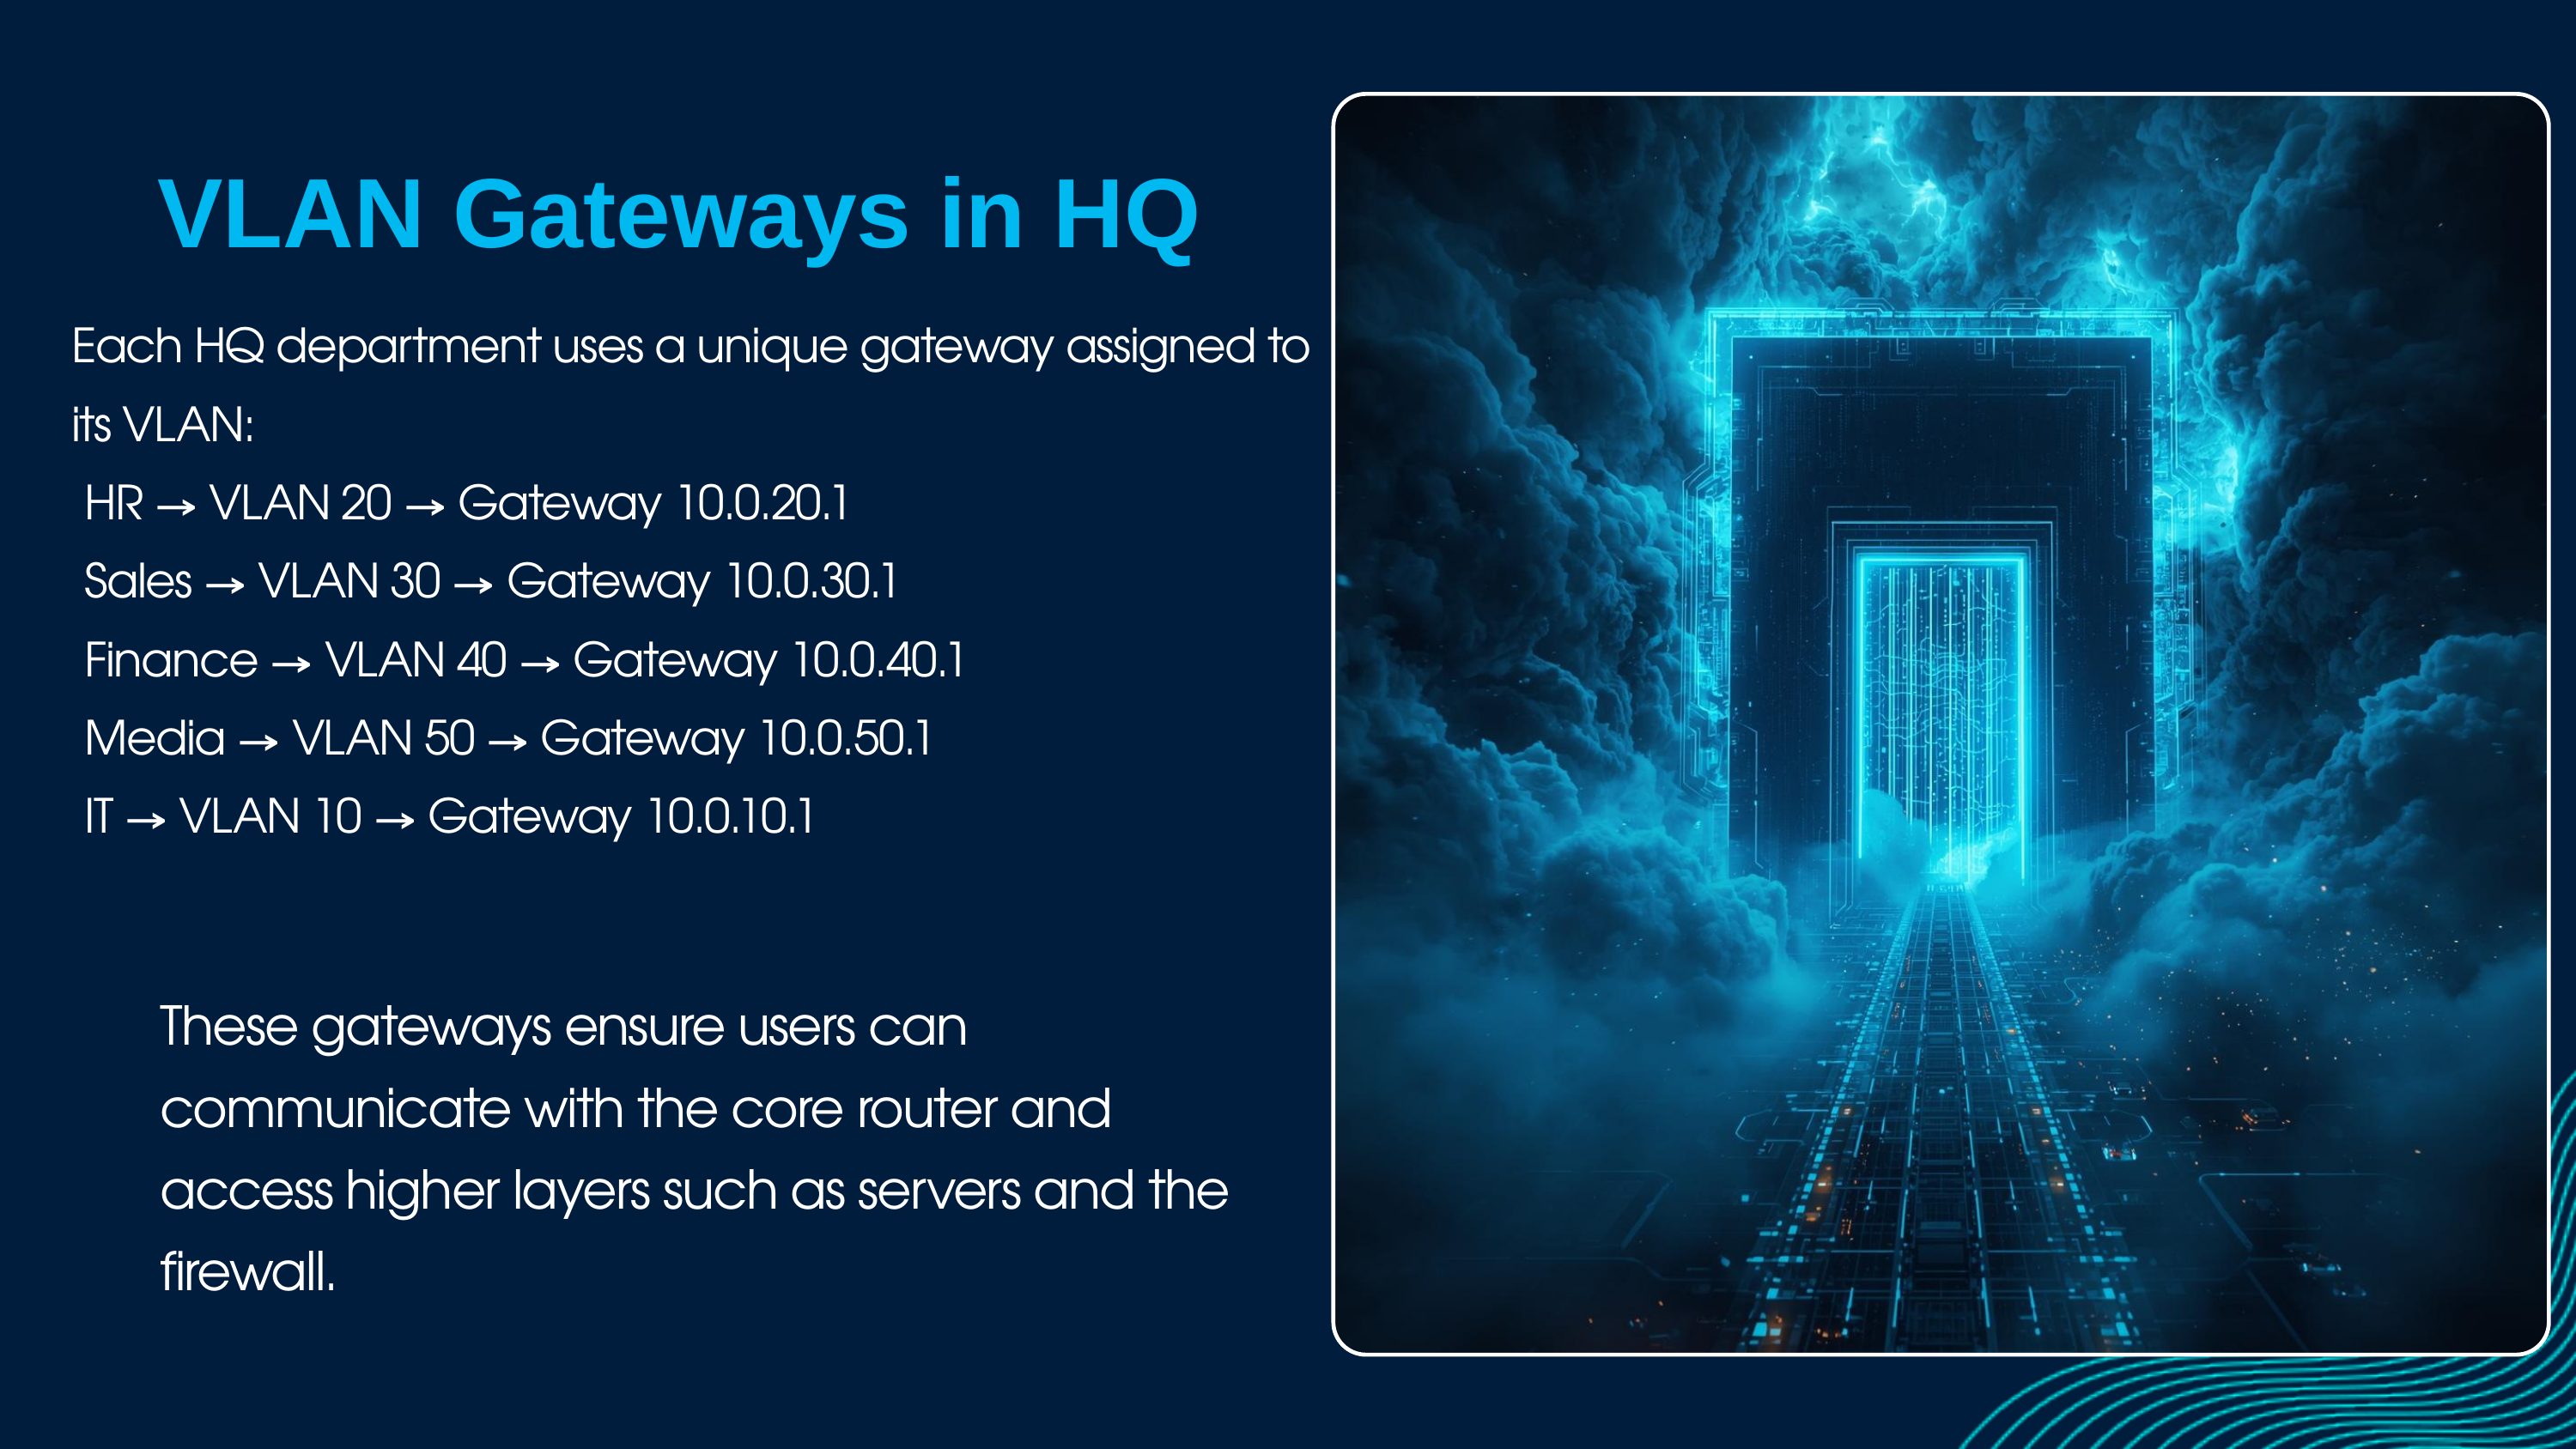

VLAN Gateways in HQ
Each HQ department uses a unique gateway assigned to its VLAN:
 HR → VLAN 20 → Gateway 10.0.20.1
 Sales → VLAN 30 → Gateway 10.0.30.1
 Finance → VLAN 40 → Gateway 10.0.40.1
 Media → VLAN 50 → Gateway 10.0.50.1
 IT → VLAN 10 → Gateway 10.0.10.1

These gateways ensure users can communicate with the core router and access higher layers such as servers and the firewall.